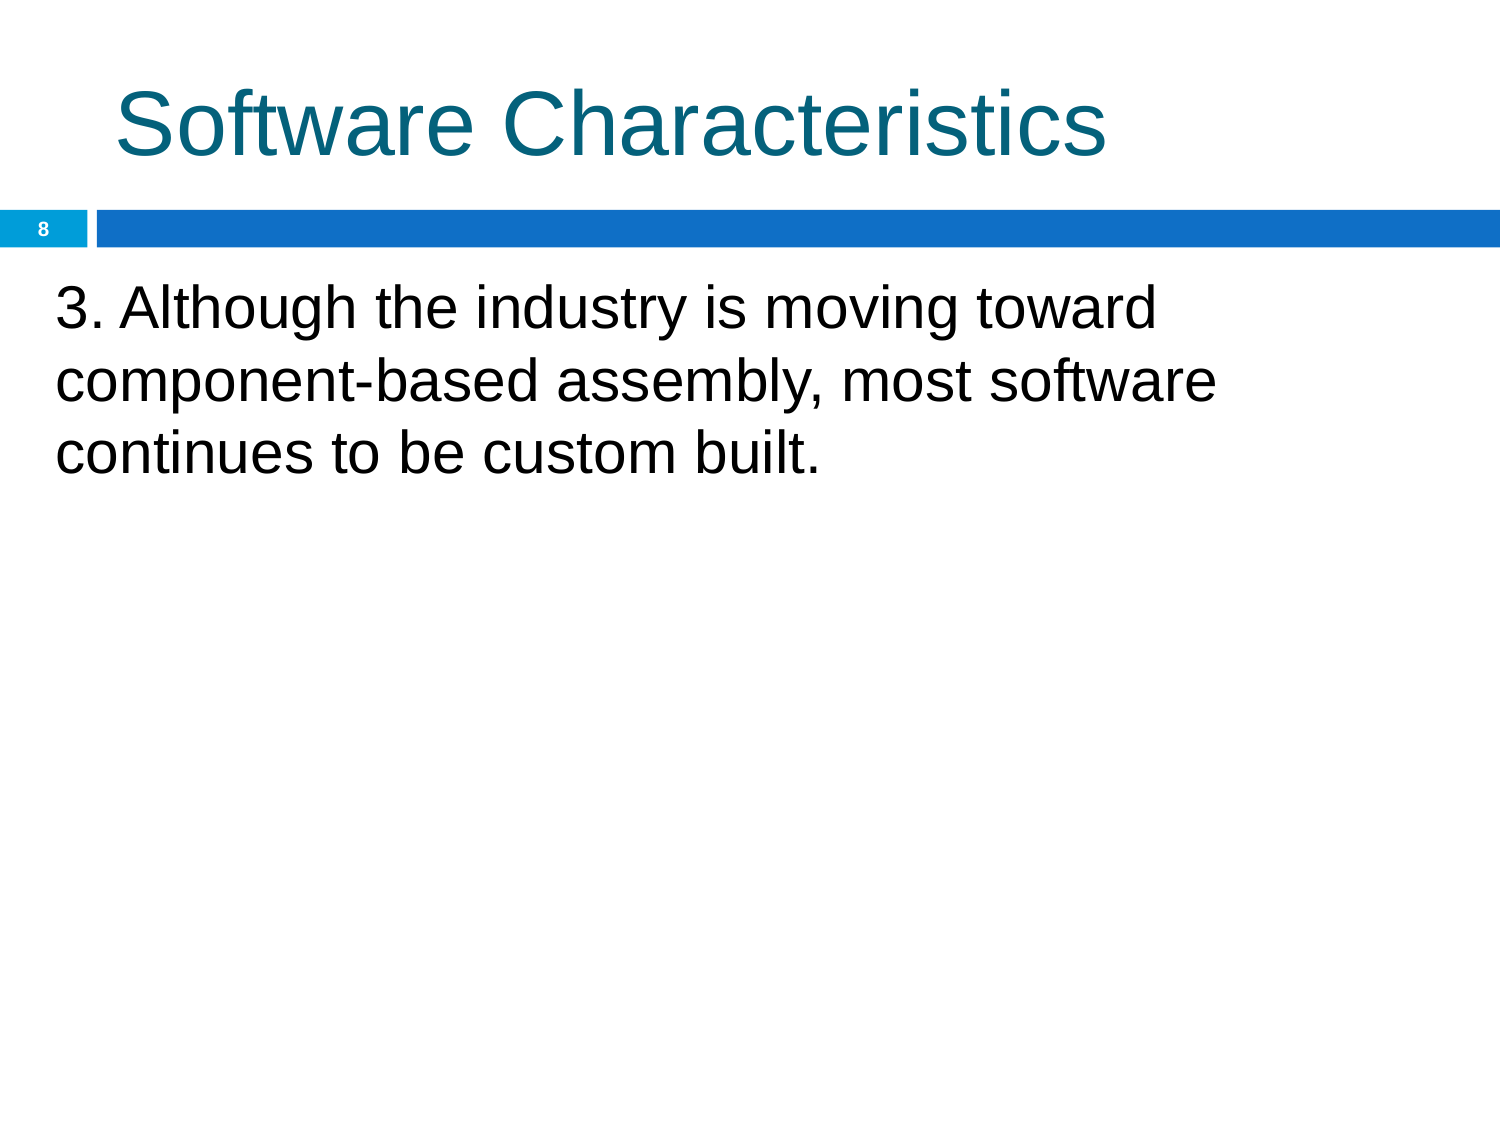

# Software Characteristics
8
3. Although the industry is moving toward component-based assembly, most software continues to be custom built.